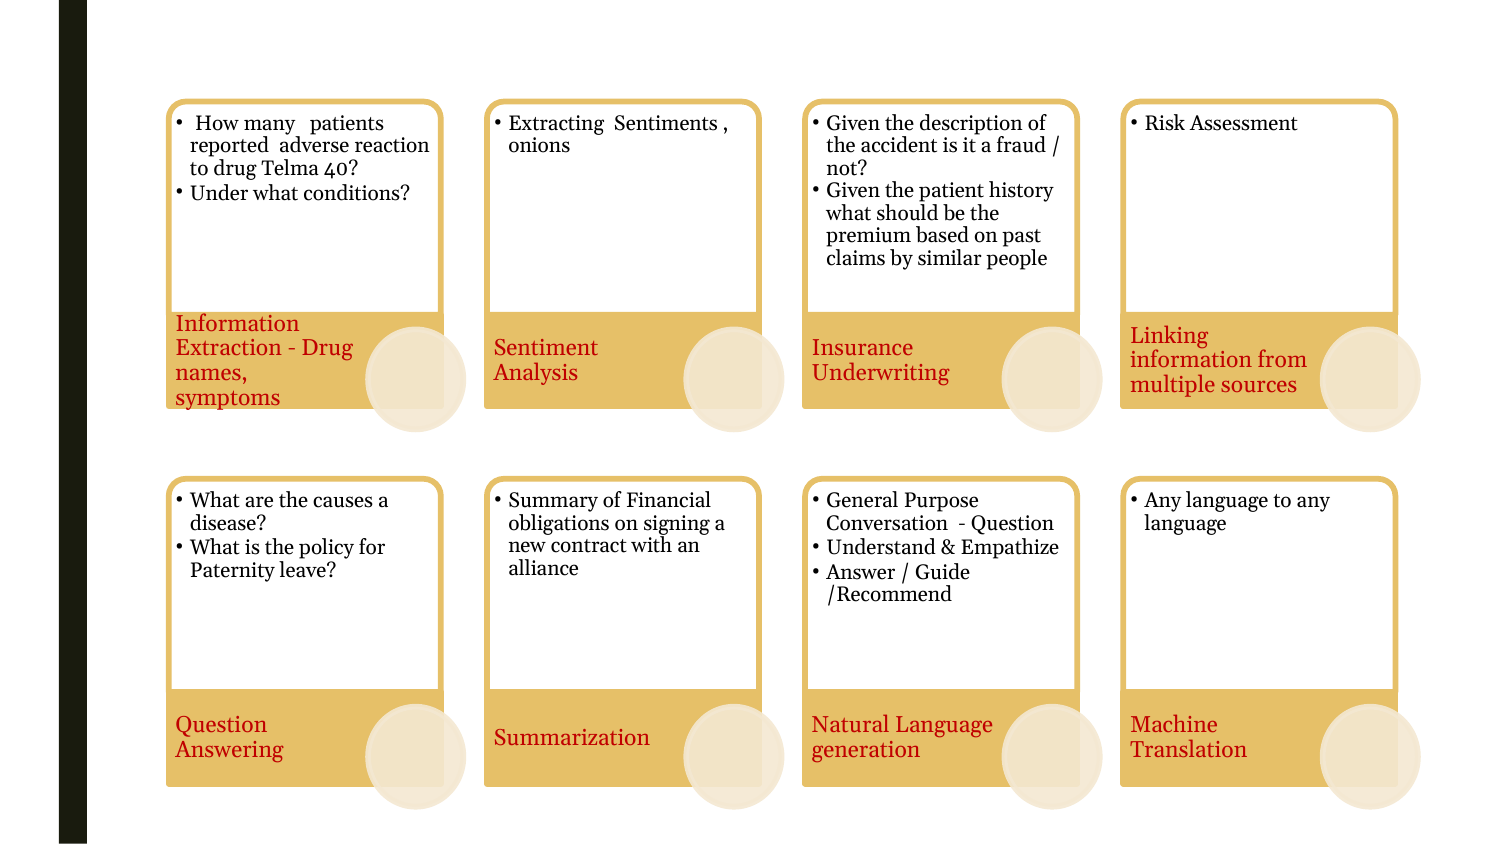

#

 How many   patients reported  adverse reaction to drug Telma 40?
Under what conditions?
Extracting  Sentiments , onions
Given the description of the accident is it a fraud / not?
Given the patient history what should be the premium based on past claims by similar people
Risk Assessment

Information Extraction - Drug names, symptoms

Sentiment Analysis

Insurance Underwriting

Linking information from multiple sources

What are the causes a disease?
What is the policy for Paternity leave?
Summary of Financial obligations on signing a new contract with an alliance
General Purpose Conversation  - Question
Understand & Empathize
Answer / Guide /Recommend
Any language to any language

Question Answering

Summarization

Natural Language generation

Machine Translation